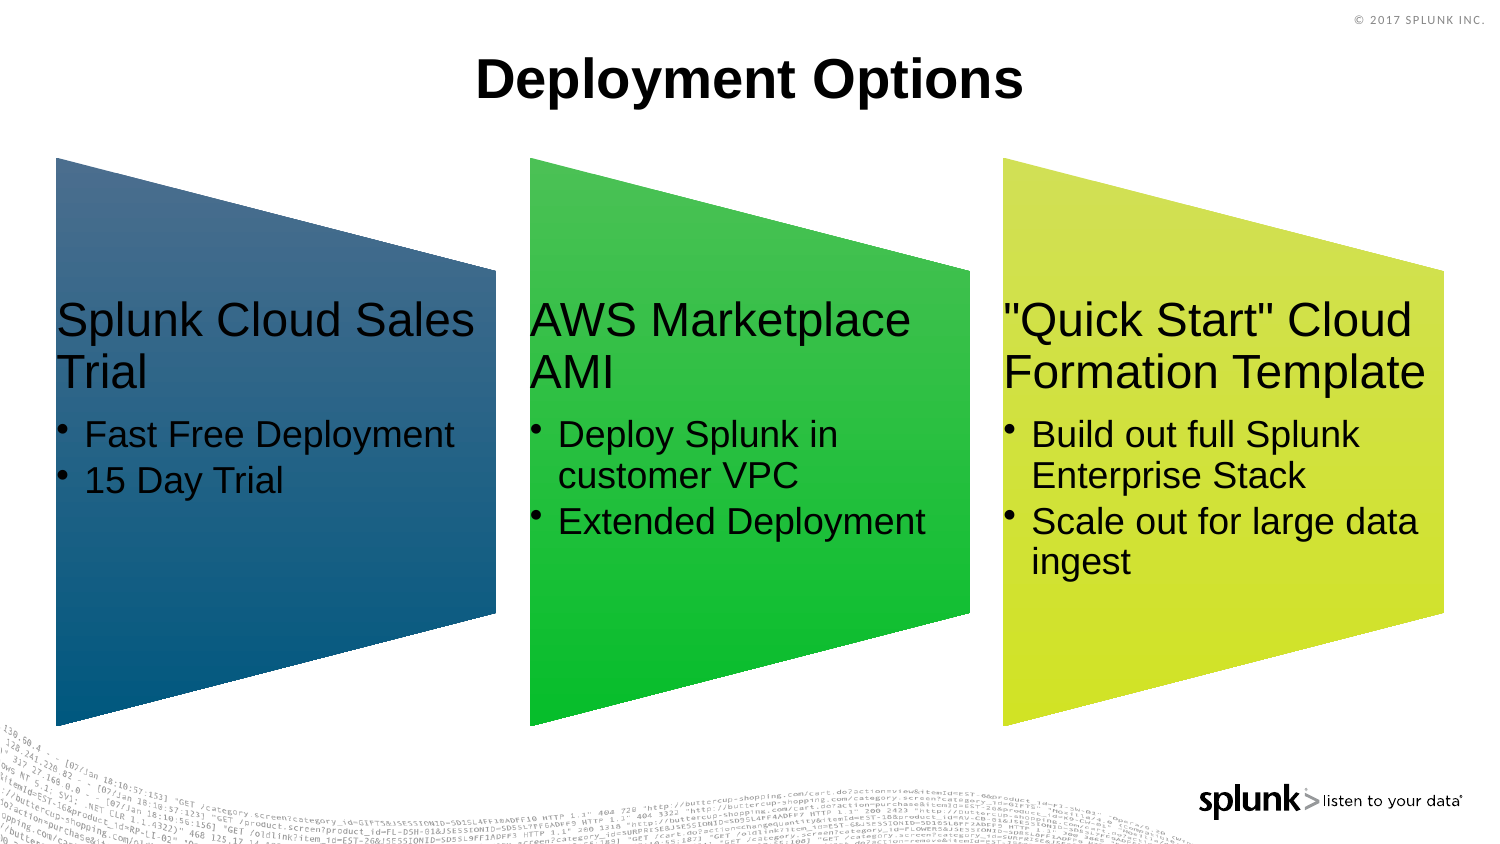

# Deployment Options
Splunk Cloud Sales Trial
Fast Free Deployment
15 Day Trial
AWS Marketplace AMI
Deploy Splunk in customer VPC
Extended Deployment
"Quick Start" Cloud Formation Template
Build out full Splunk Enterprise Stack
Scale out for large data ingest